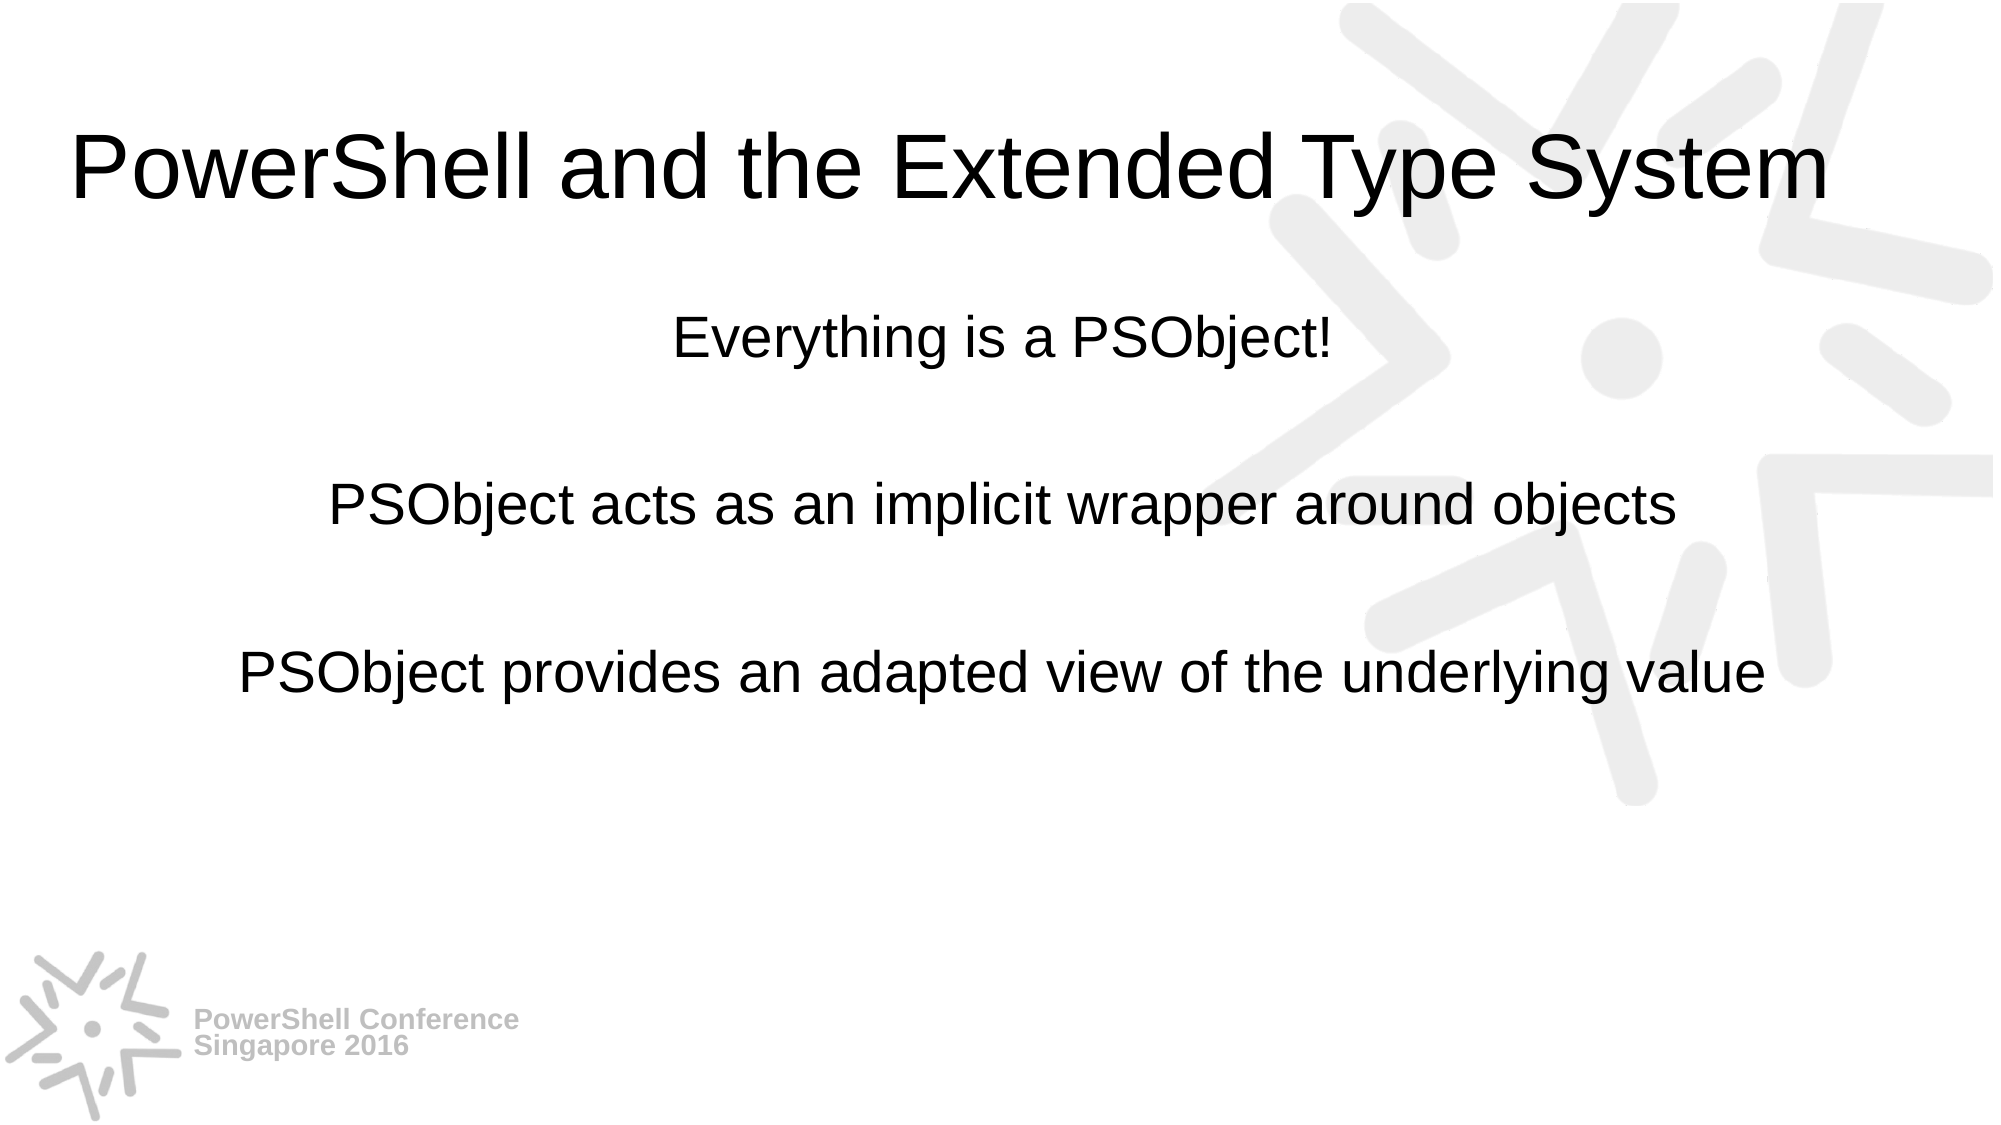

# PowerShell and the Extended Type System
Everything is a PSObject!

PSObject acts as an implicit wrapper around objects

PSObject provides an adapted view of the underlying value